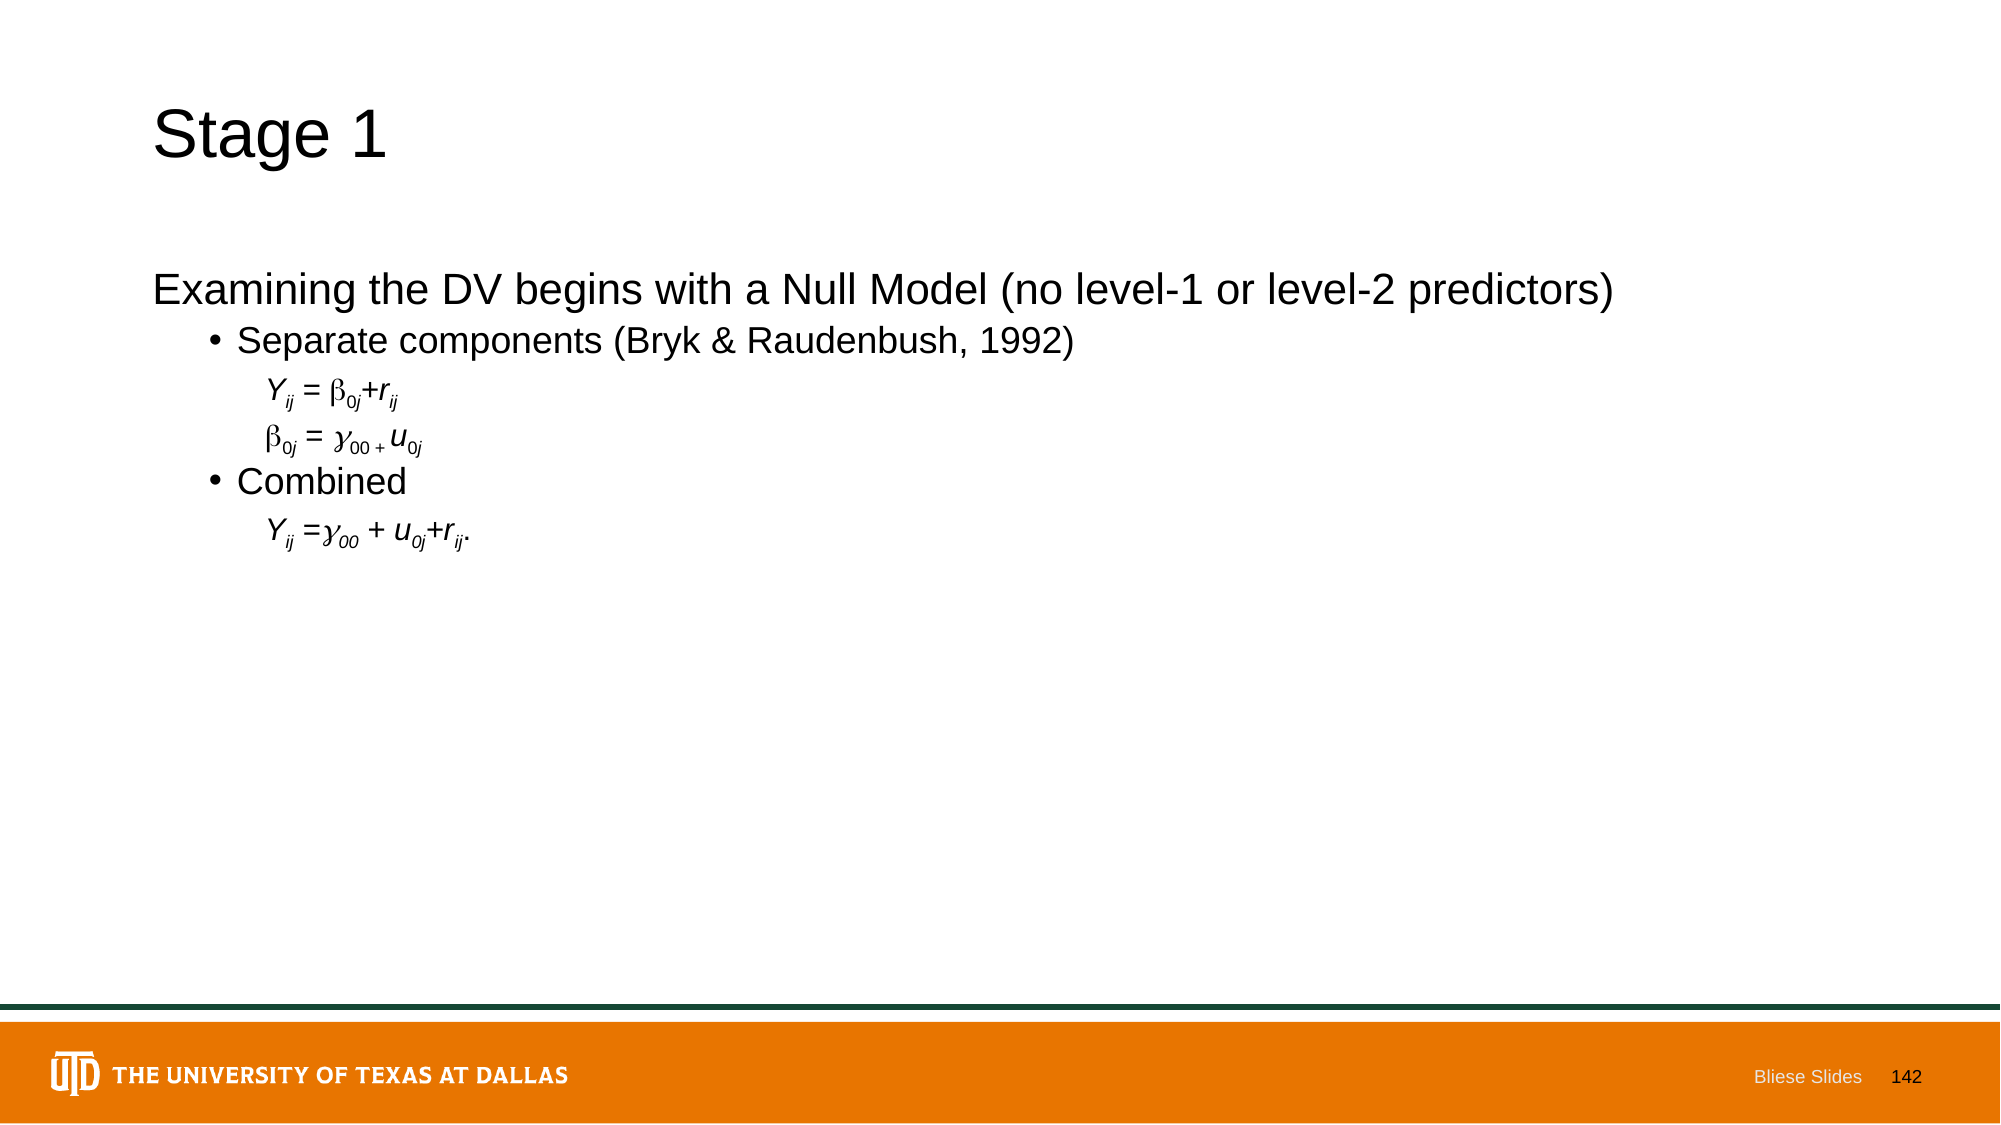

# Stage 1
Examining the DV begins with a Null Model (no level-1 or level-2 predictors)
Separate components (Bryk & Raudenbush, 1992)
Yij = β0j+rij
β0j = γ00 + u0j
Combined
Yij =γ00 + u0j+rij.

Bliese Slides
142